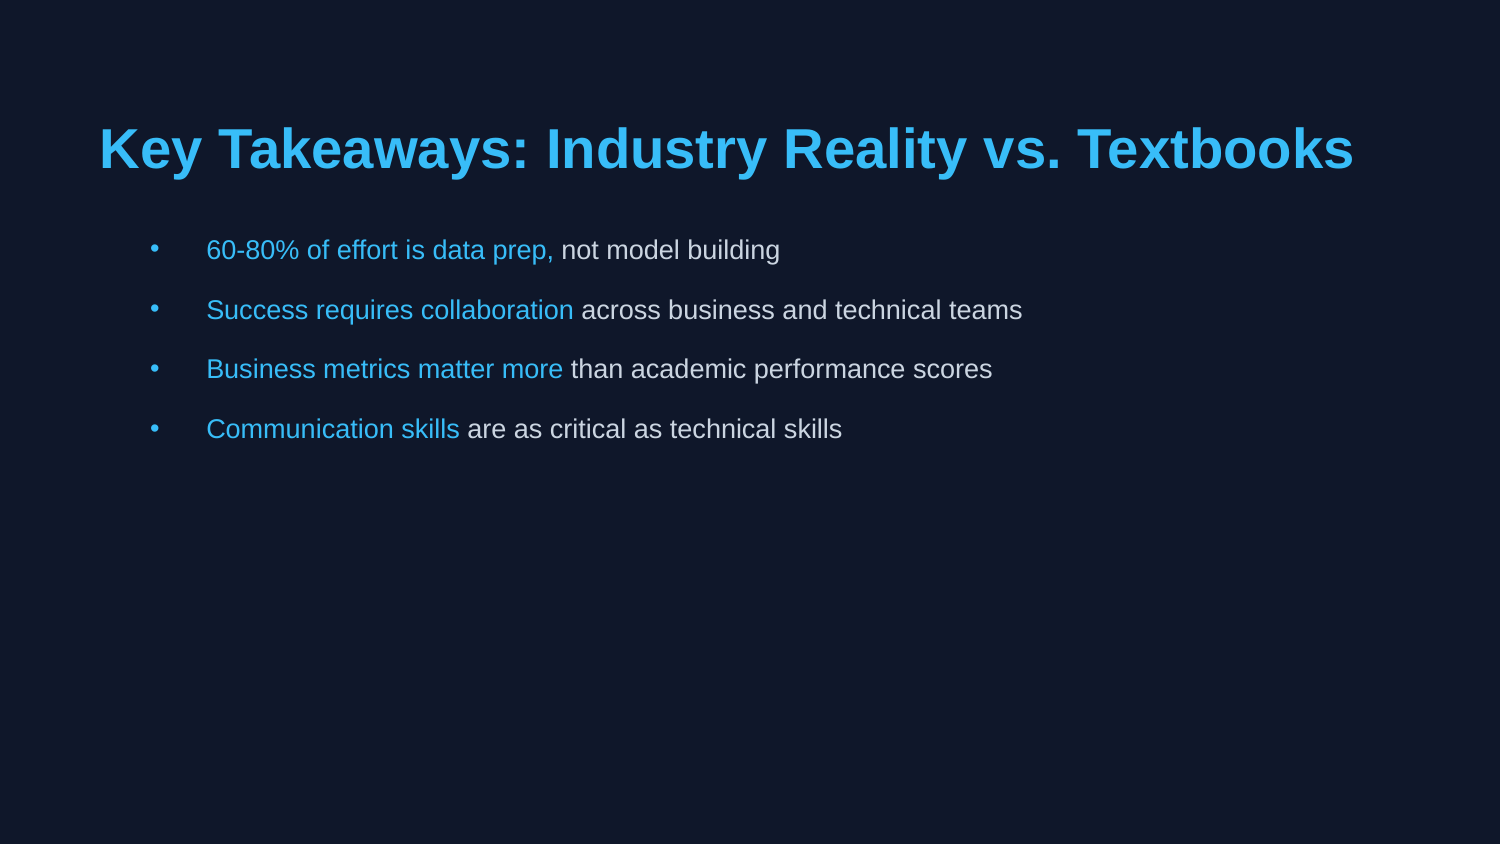

Key Takeaways: Industry Reality vs. Textbooks
60-80% of effort is data prep, not model building
Success requires collaboration across business and technical teams
Business metrics matter more than academic performance scores
Communication skills are as critical as technical skills